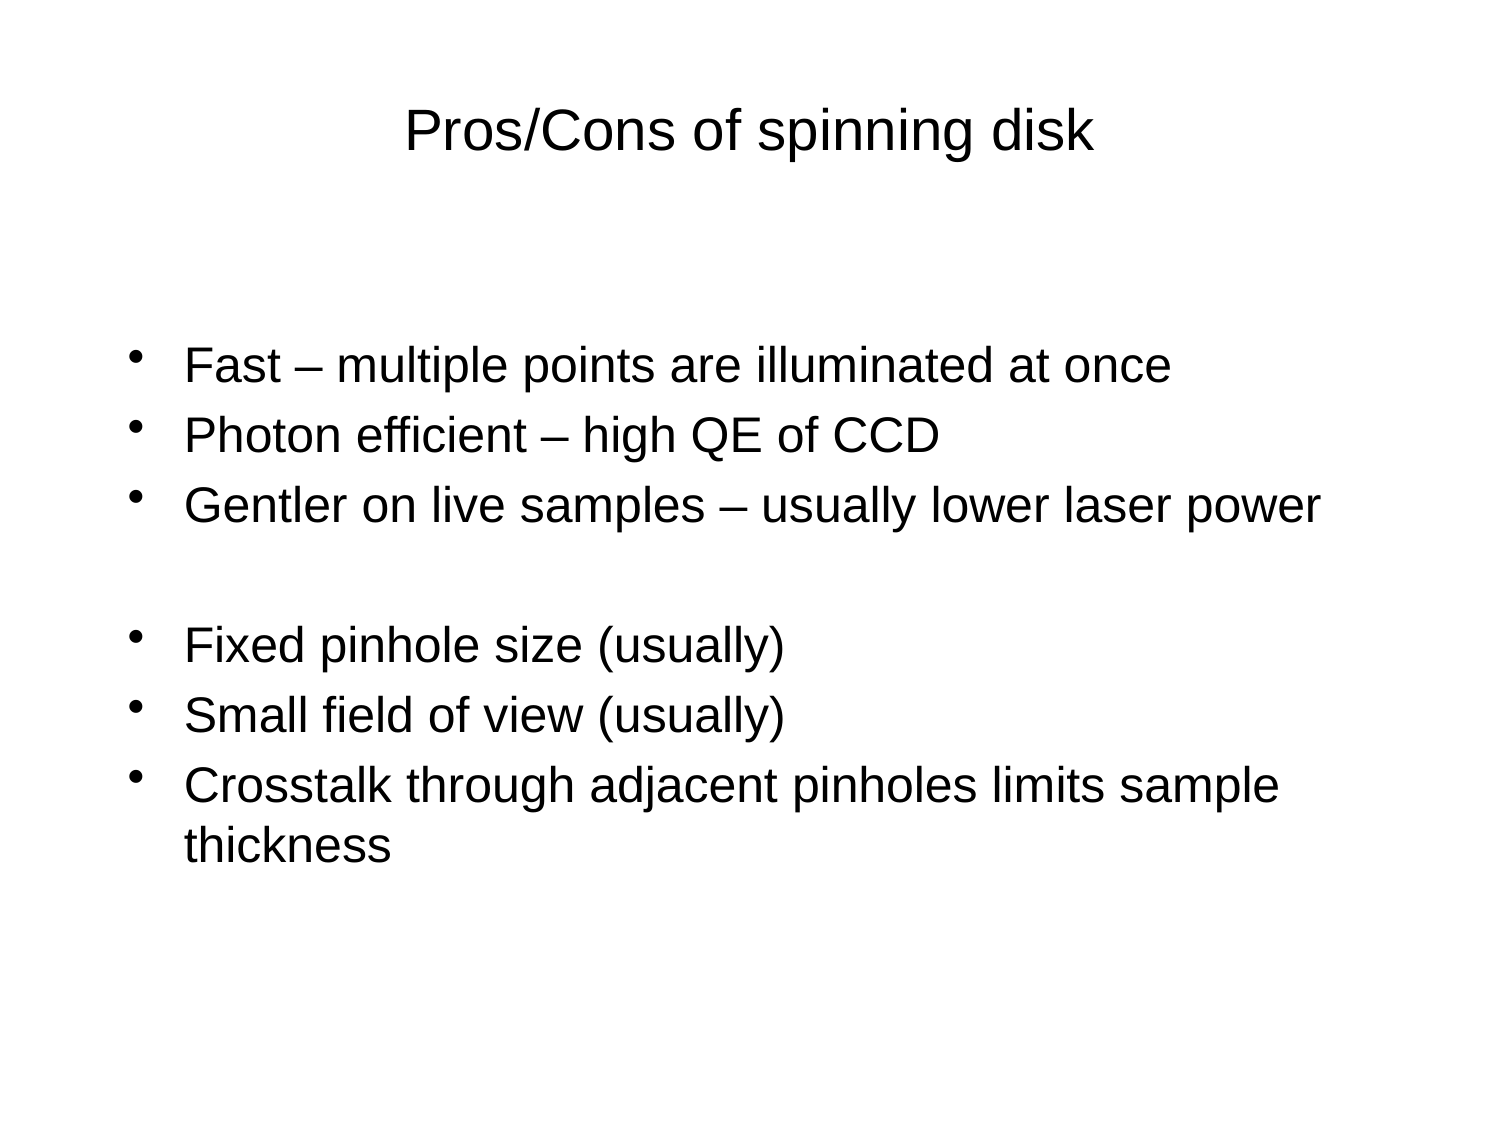

# Pros/Cons of spinning disk
Fast – multiple points are illuminated at once
Photon efficient – high QE of CCD
Gentler on live samples – usually lower laser power

Fixed pinhole size (usually)
Small field of view (usually)
Crosstalk through adjacent pinholes limits sample thickness